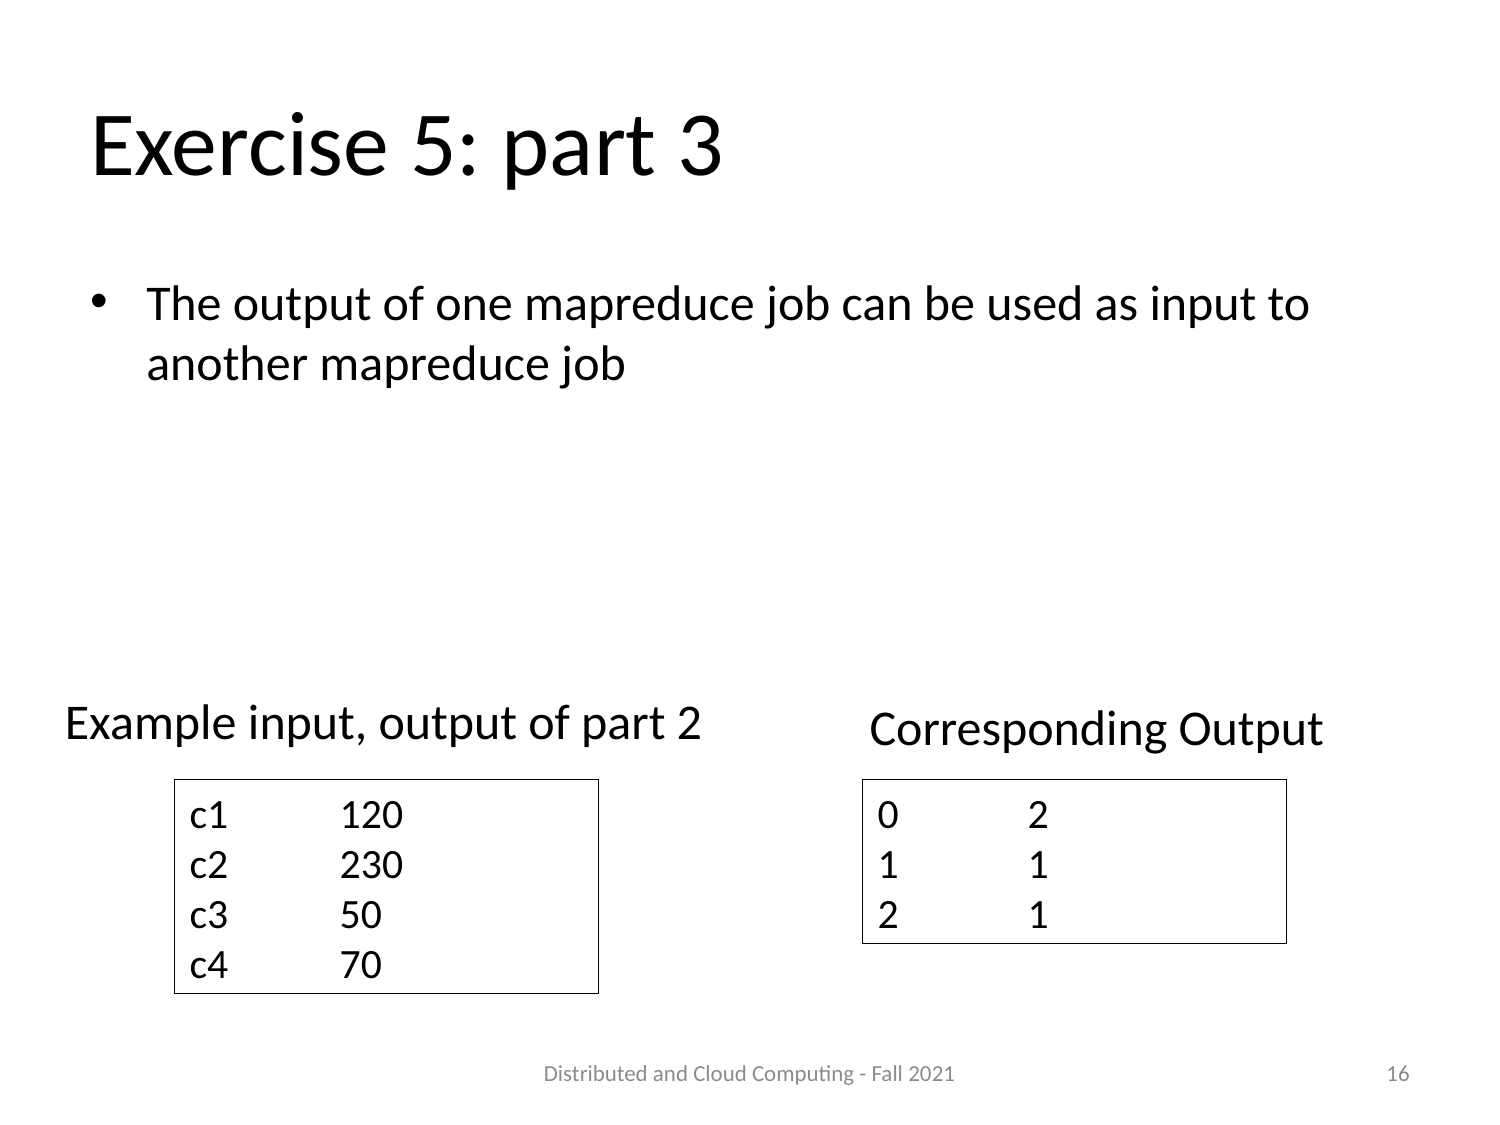

# Exercise 5: part 3
The output of one mapreduce job can be used as input to another mapreduce job

Example input, output of part 2
Corresponding Output
c1	120
c2	230
c3	50
c4	70
0	2
1	1
2	1
Distributed and Cloud Computing - Fall 2021
16